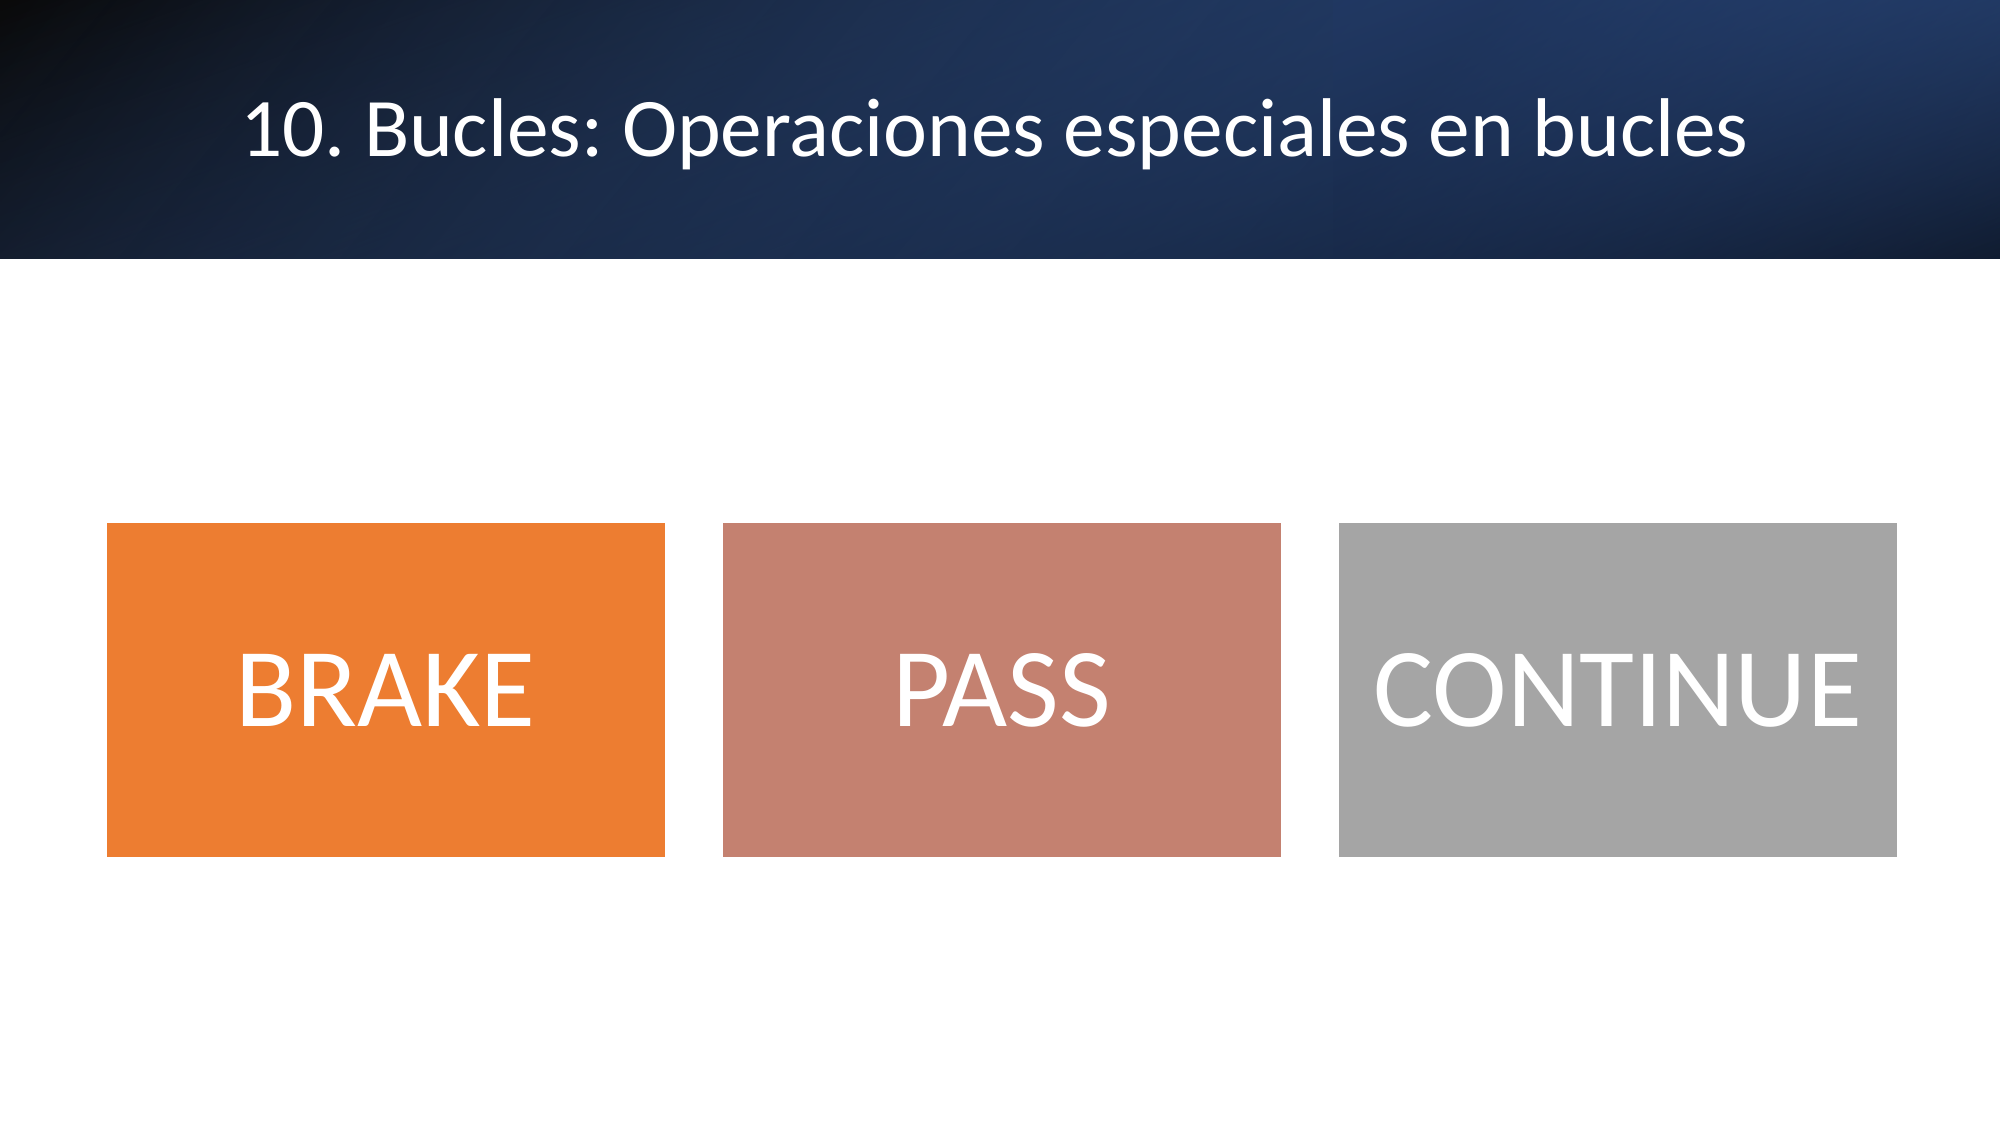

# 10. Bucles: Operaciones especiales en bucles
Brake
Pass
Continue